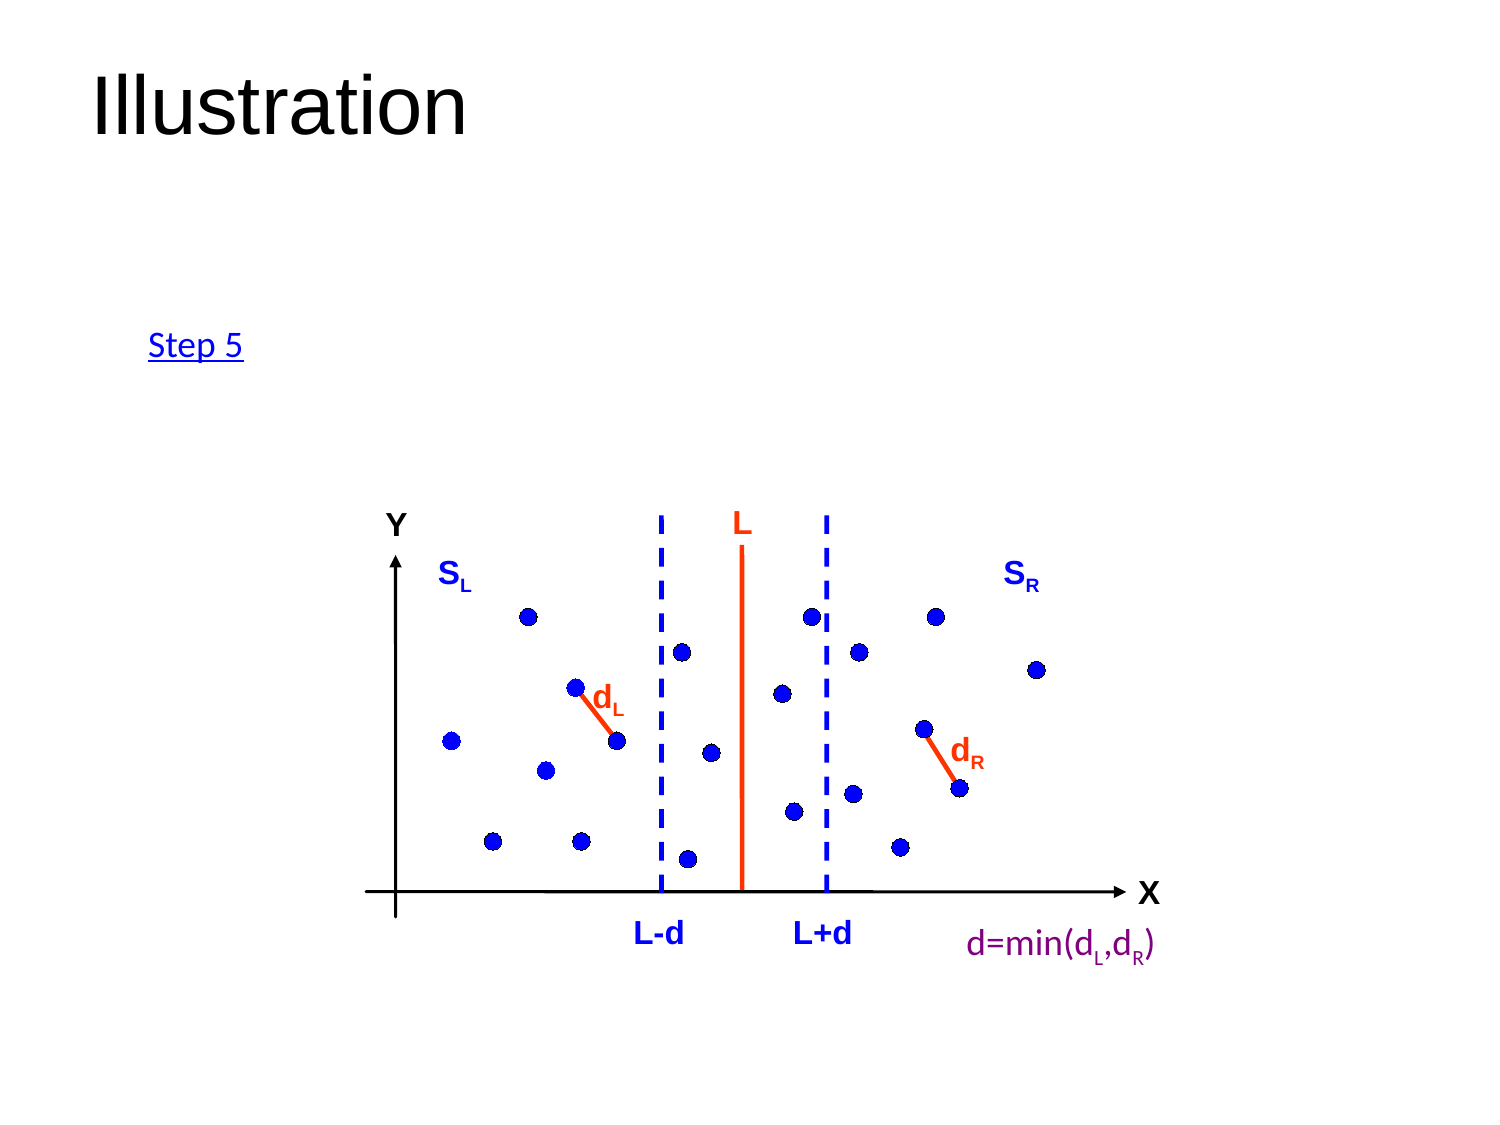

# Illustration
Step 5
L
Y

X

SL
SR
dL

dR
d=min(dL,dR)
L-d
L+d